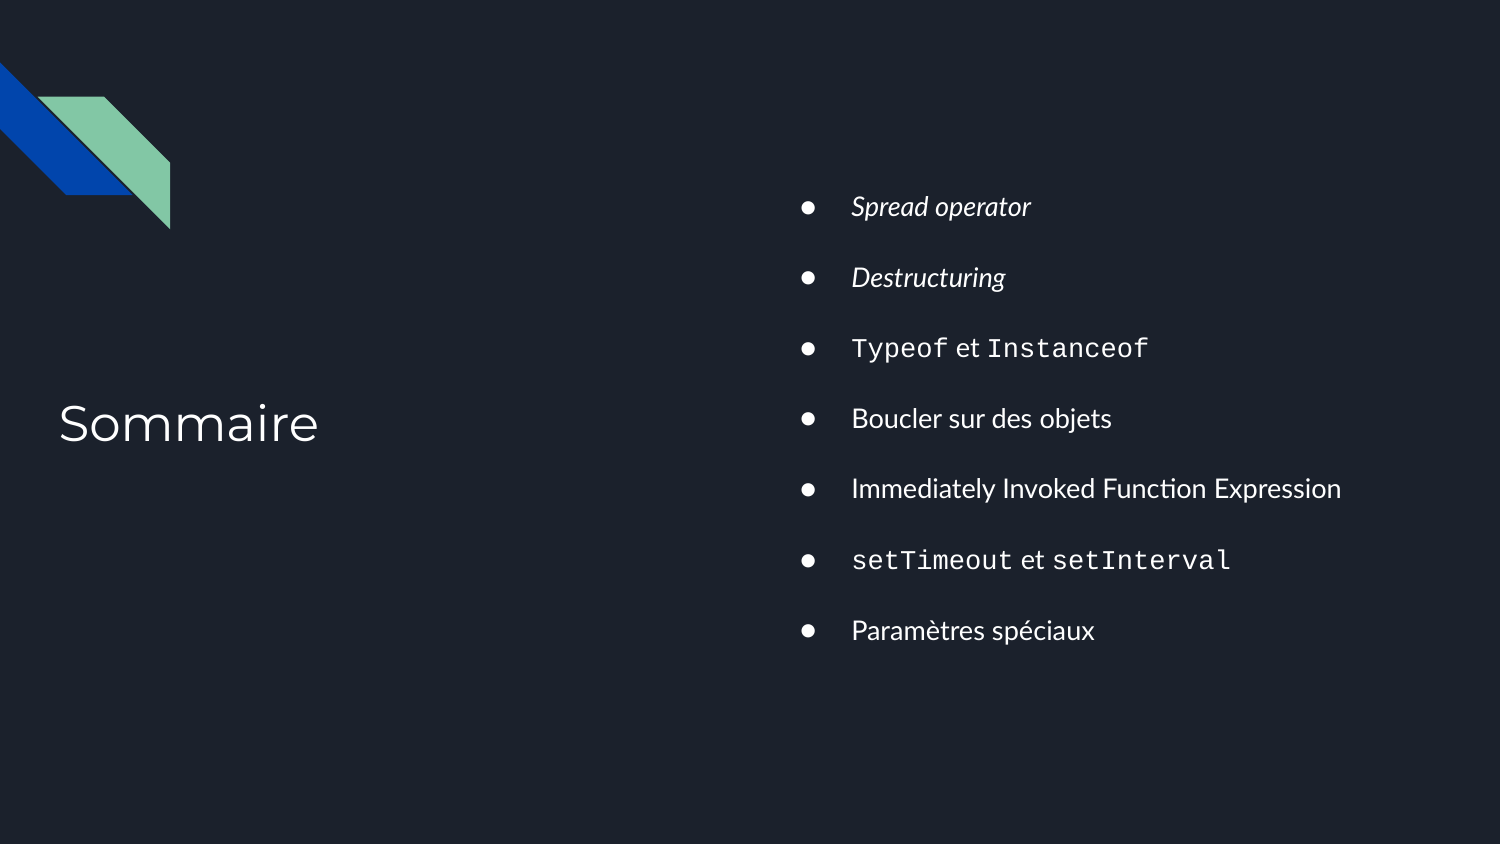

Spread operator
Destructuring
Typeof et Instanceof
Boucler sur des objets
Immediately Invoked Function Expression
setTimeout et setInterval
Paramètres spéciaux
# Sommaire